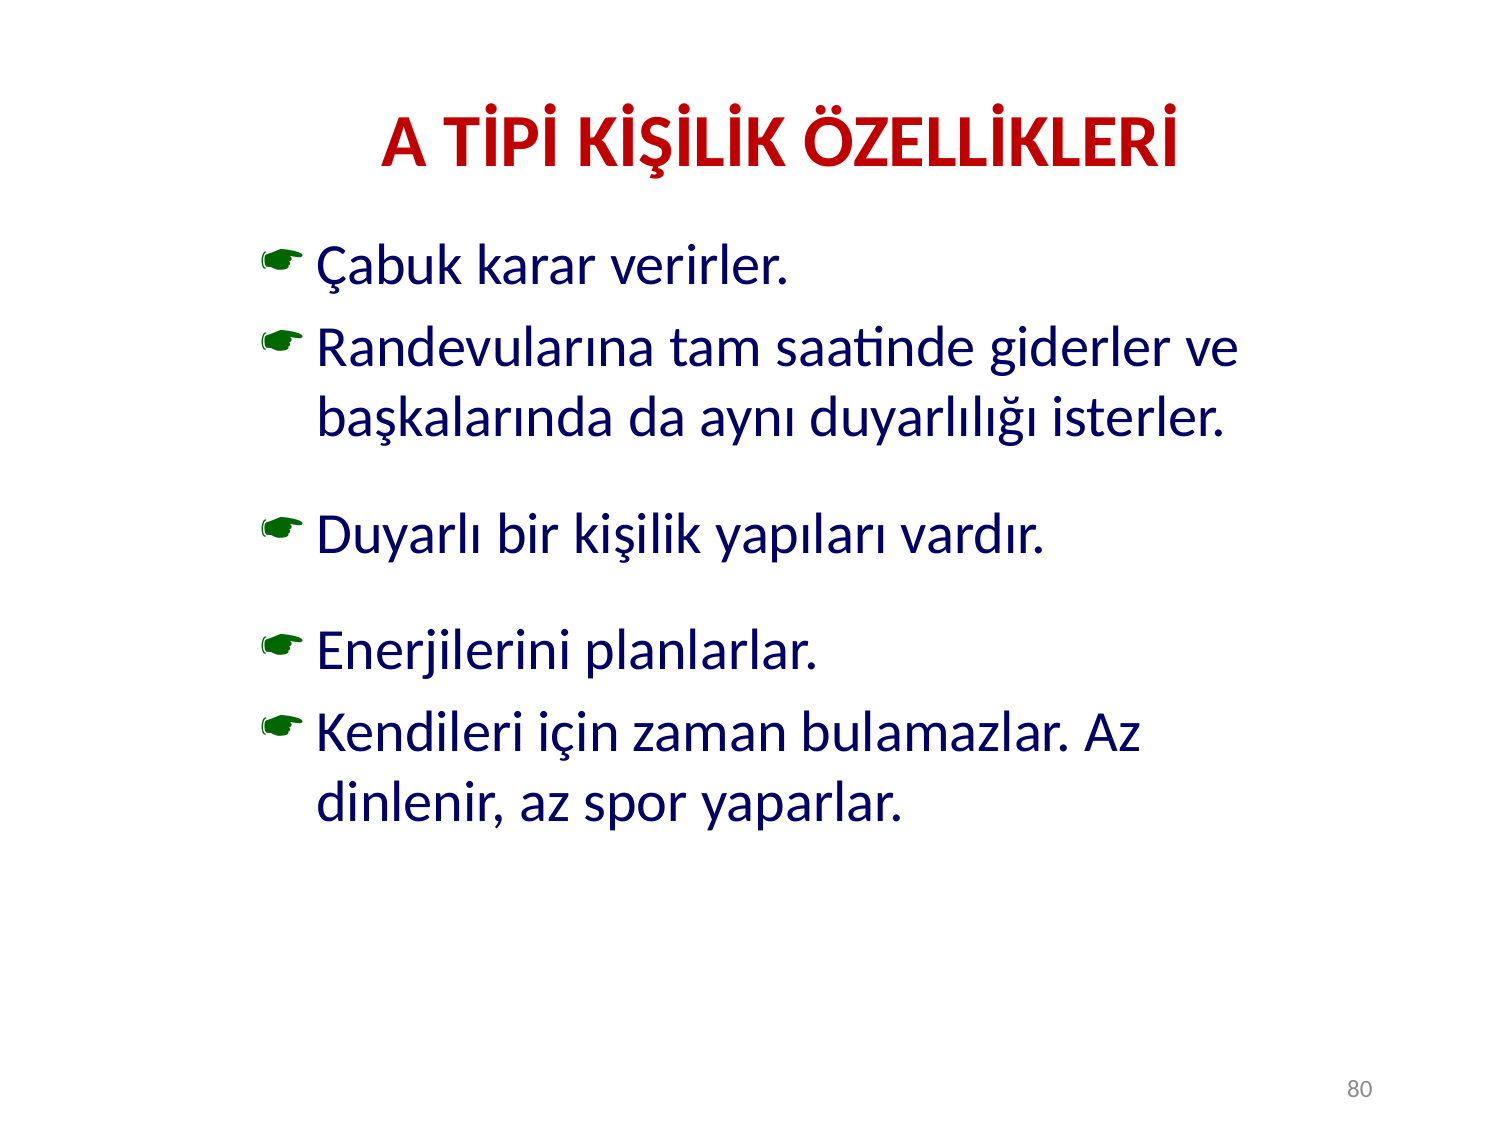

# A TİPİ KİŞİLİK ÖZELLİKLERİ
Çabuk karar verirler.
Randevularına tam saatinde giderler ve başkalarında da aynı duyarlılığı isterler.
Duyarlı bir kişilik yapıları vardır.
Enerjilerini planlarlar.
Kendileri için zaman bulamazlar. Az dinlenir, az spor yaparlar.
80